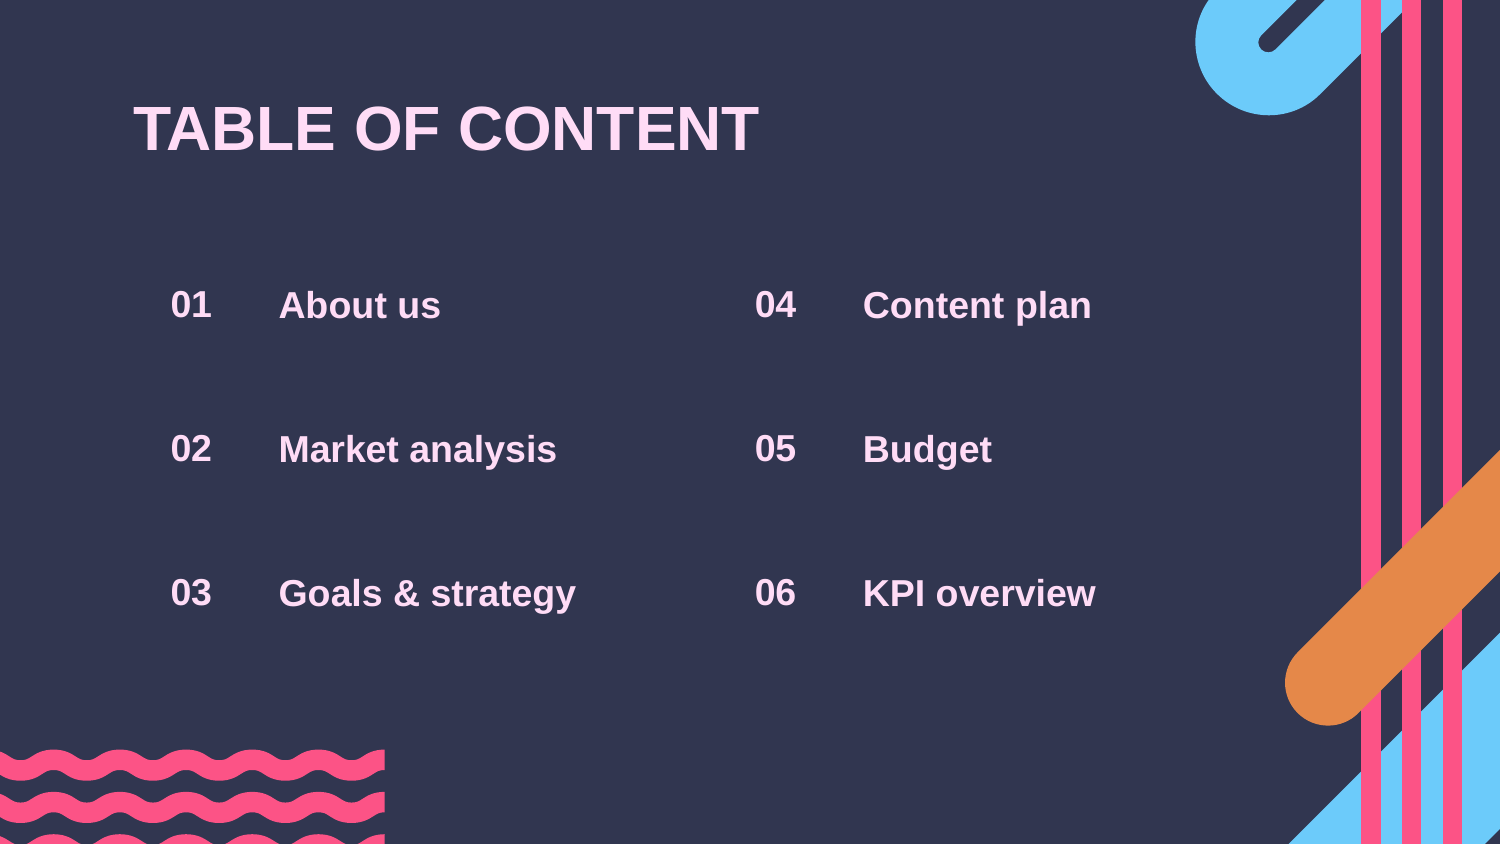

# TABLE OF CONTENT

01
About us
04
Content plan
Market analysis
05
Budget
02
Goals & strategy
KPI overview
03
06